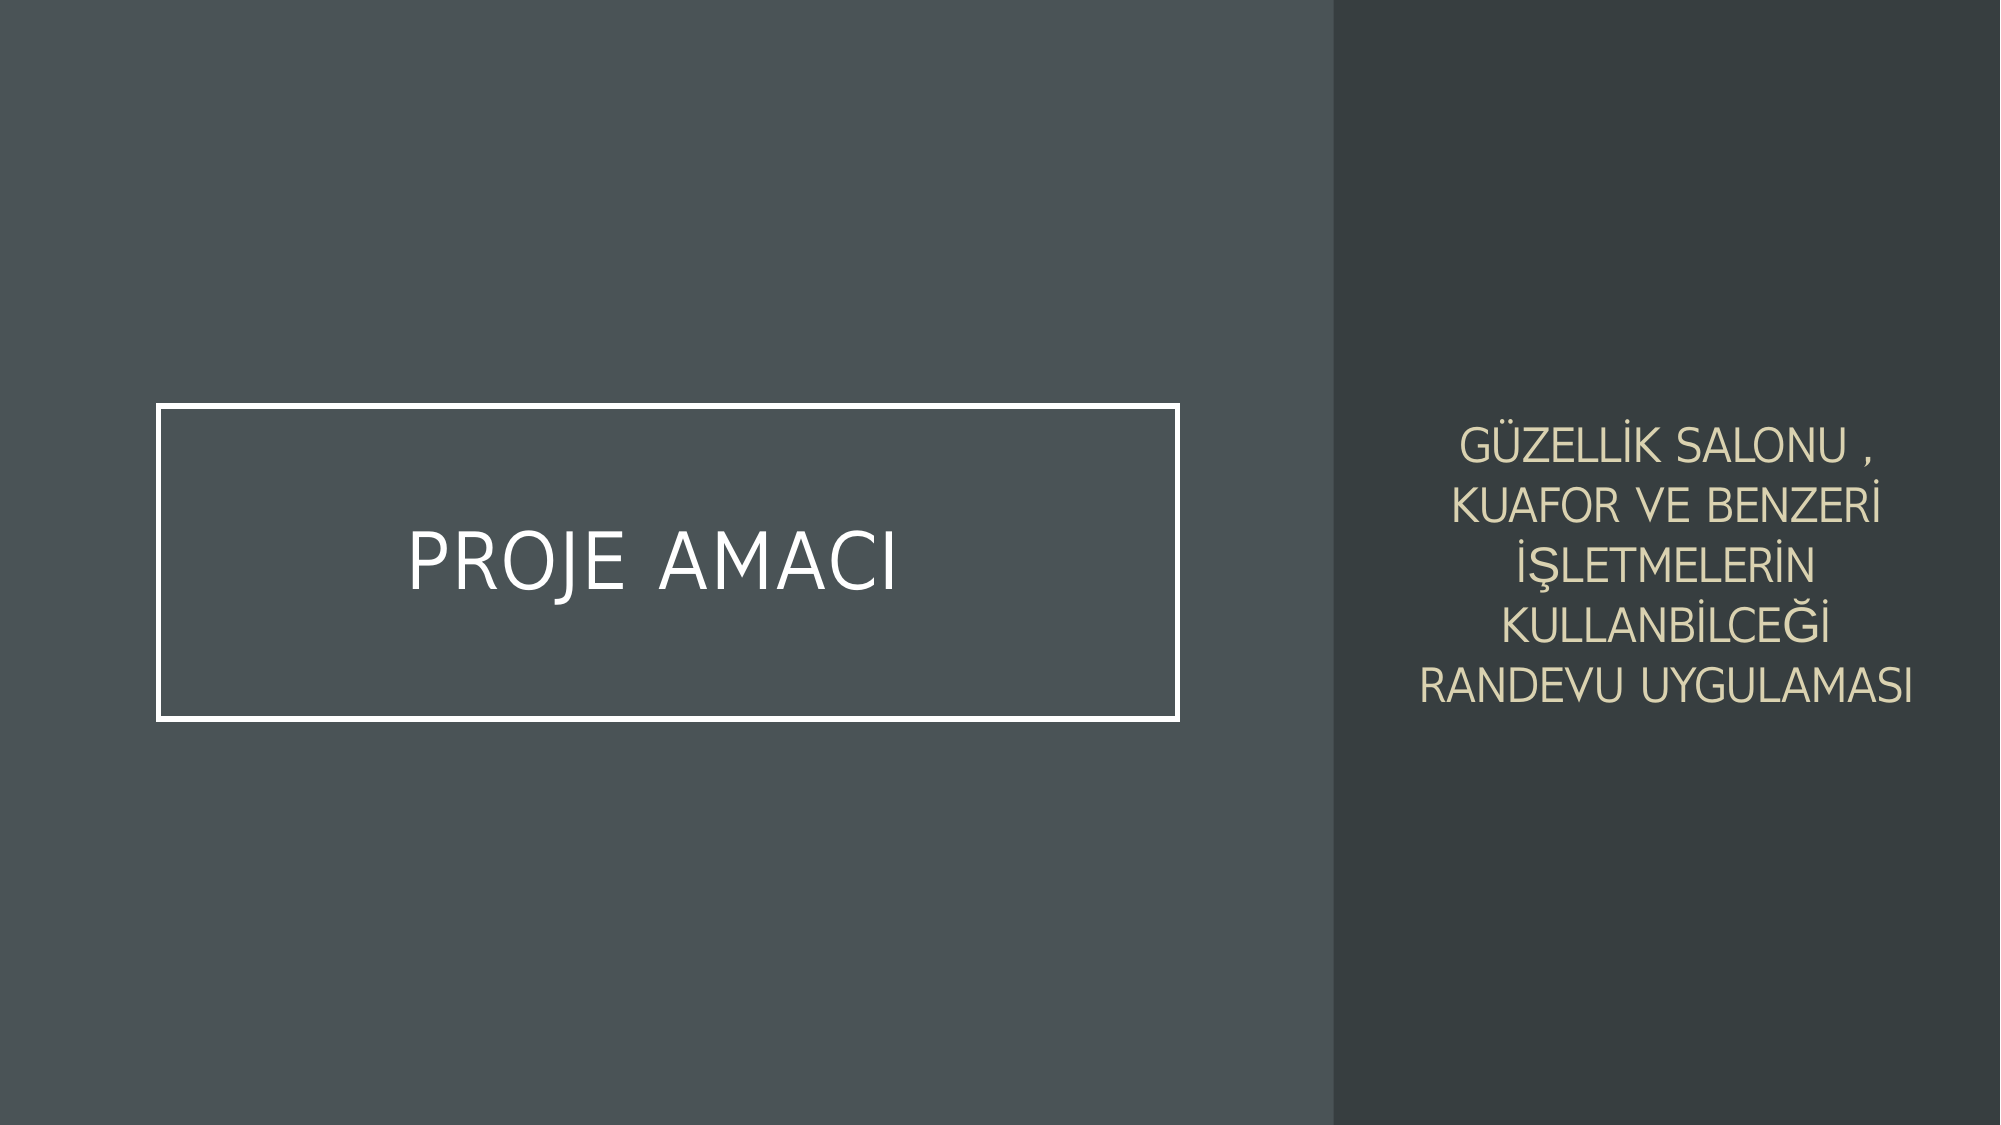

GÜZELLİK SALONU , KUAFOR VE BENZERİ İŞLETMELERİN KULLANBİLCEĞİ RANDEVU UYGULAMASI
# PROJE AMACI